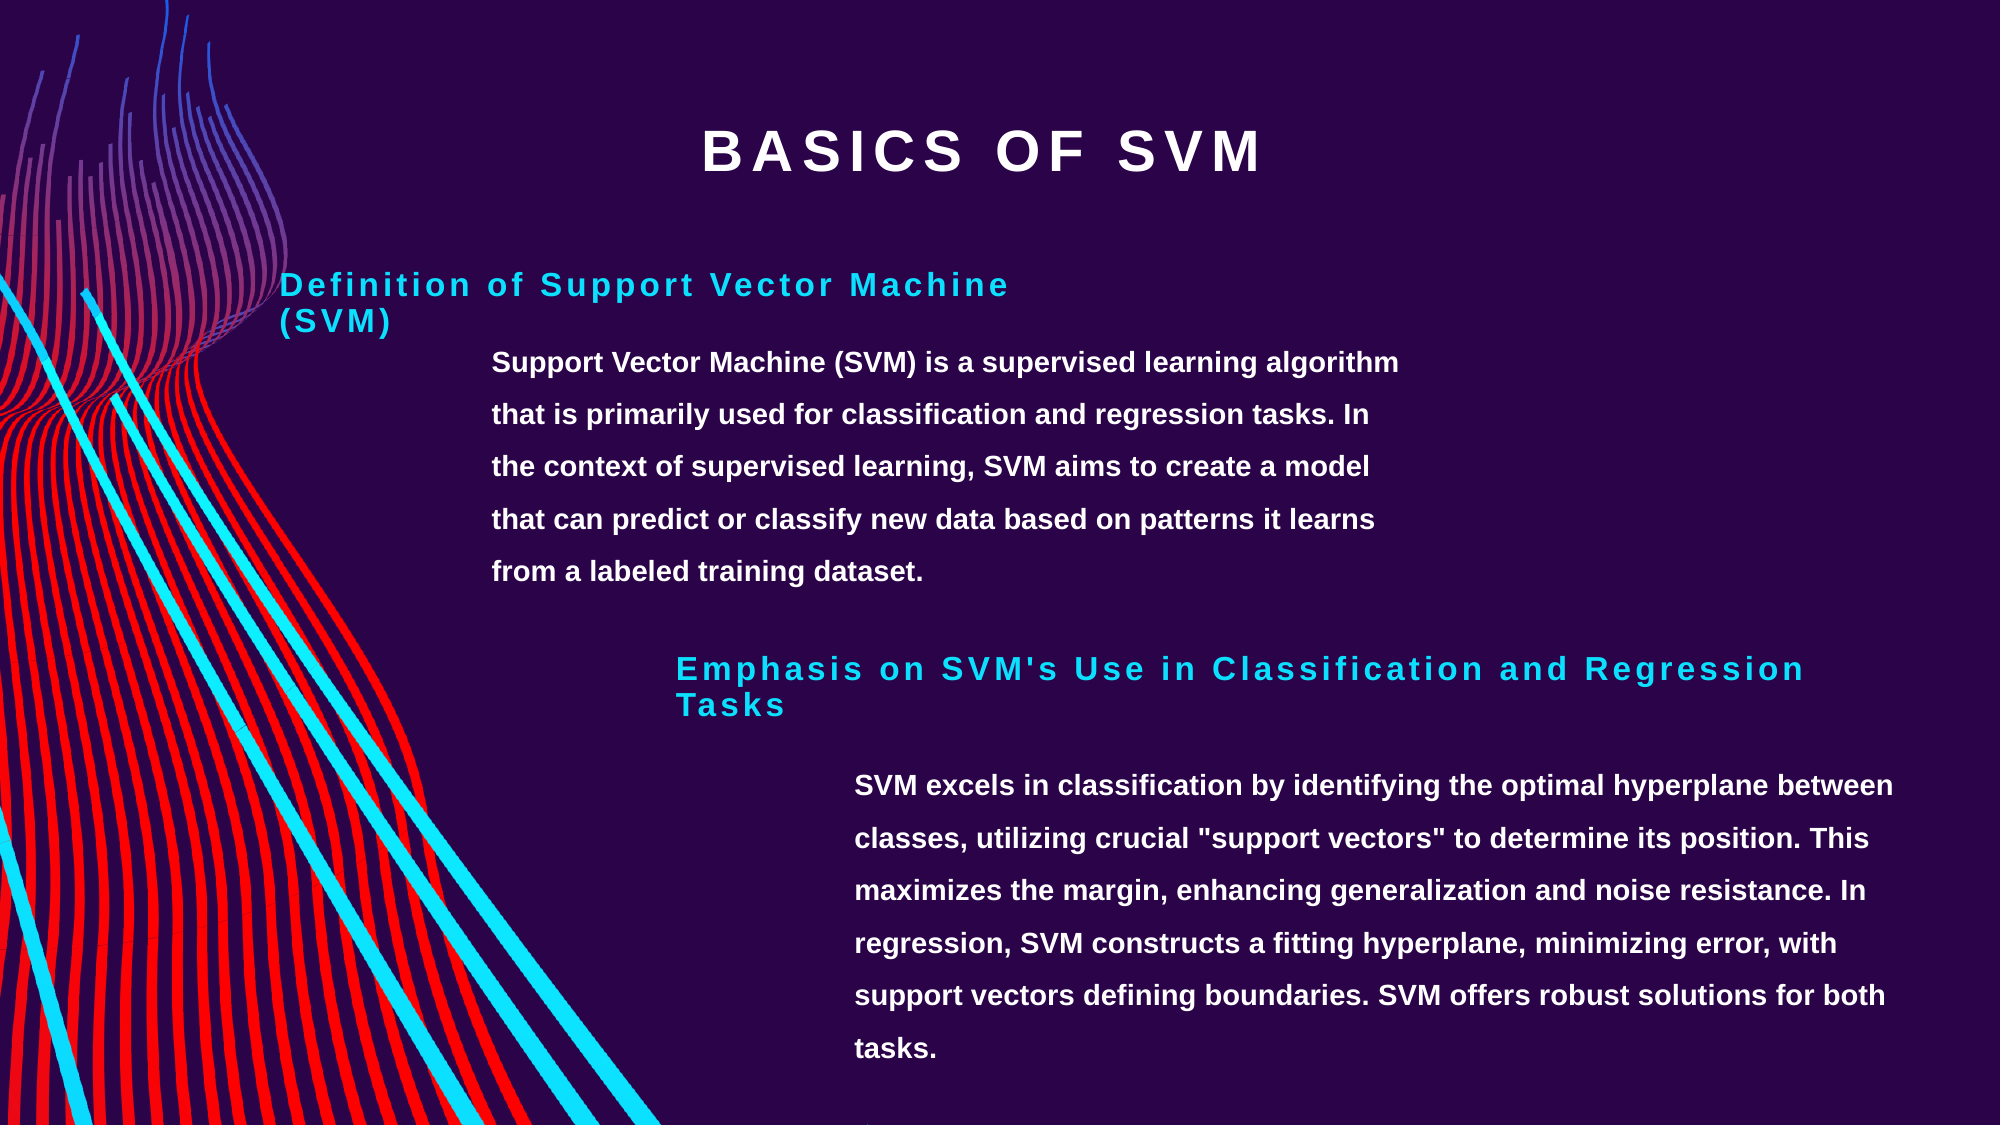

# Basics of SVM
Definition of Support Vector Machine (SVM)
Support Vector Machine (SVM) is a supervised learning algorithm that is primarily used for classification and regression tasks. In the context of supervised learning, SVM aims to create a model that can predict or classify new data based on patterns it learns from a labeled training dataset.
Emphasis on SVM's Use in Classification and Regression Tasks
SVM excels in classification by identifying the optimal hyperplane between classes, utilizing crucial "support vectors" to determine its position. This maximizes the margin, enhancing generalization and noise resistance. In regression, SVM constructs a fitting hyperplane, minimizing error, with support vectors defining boundaries. SVM offers robust solutions for both tasks.